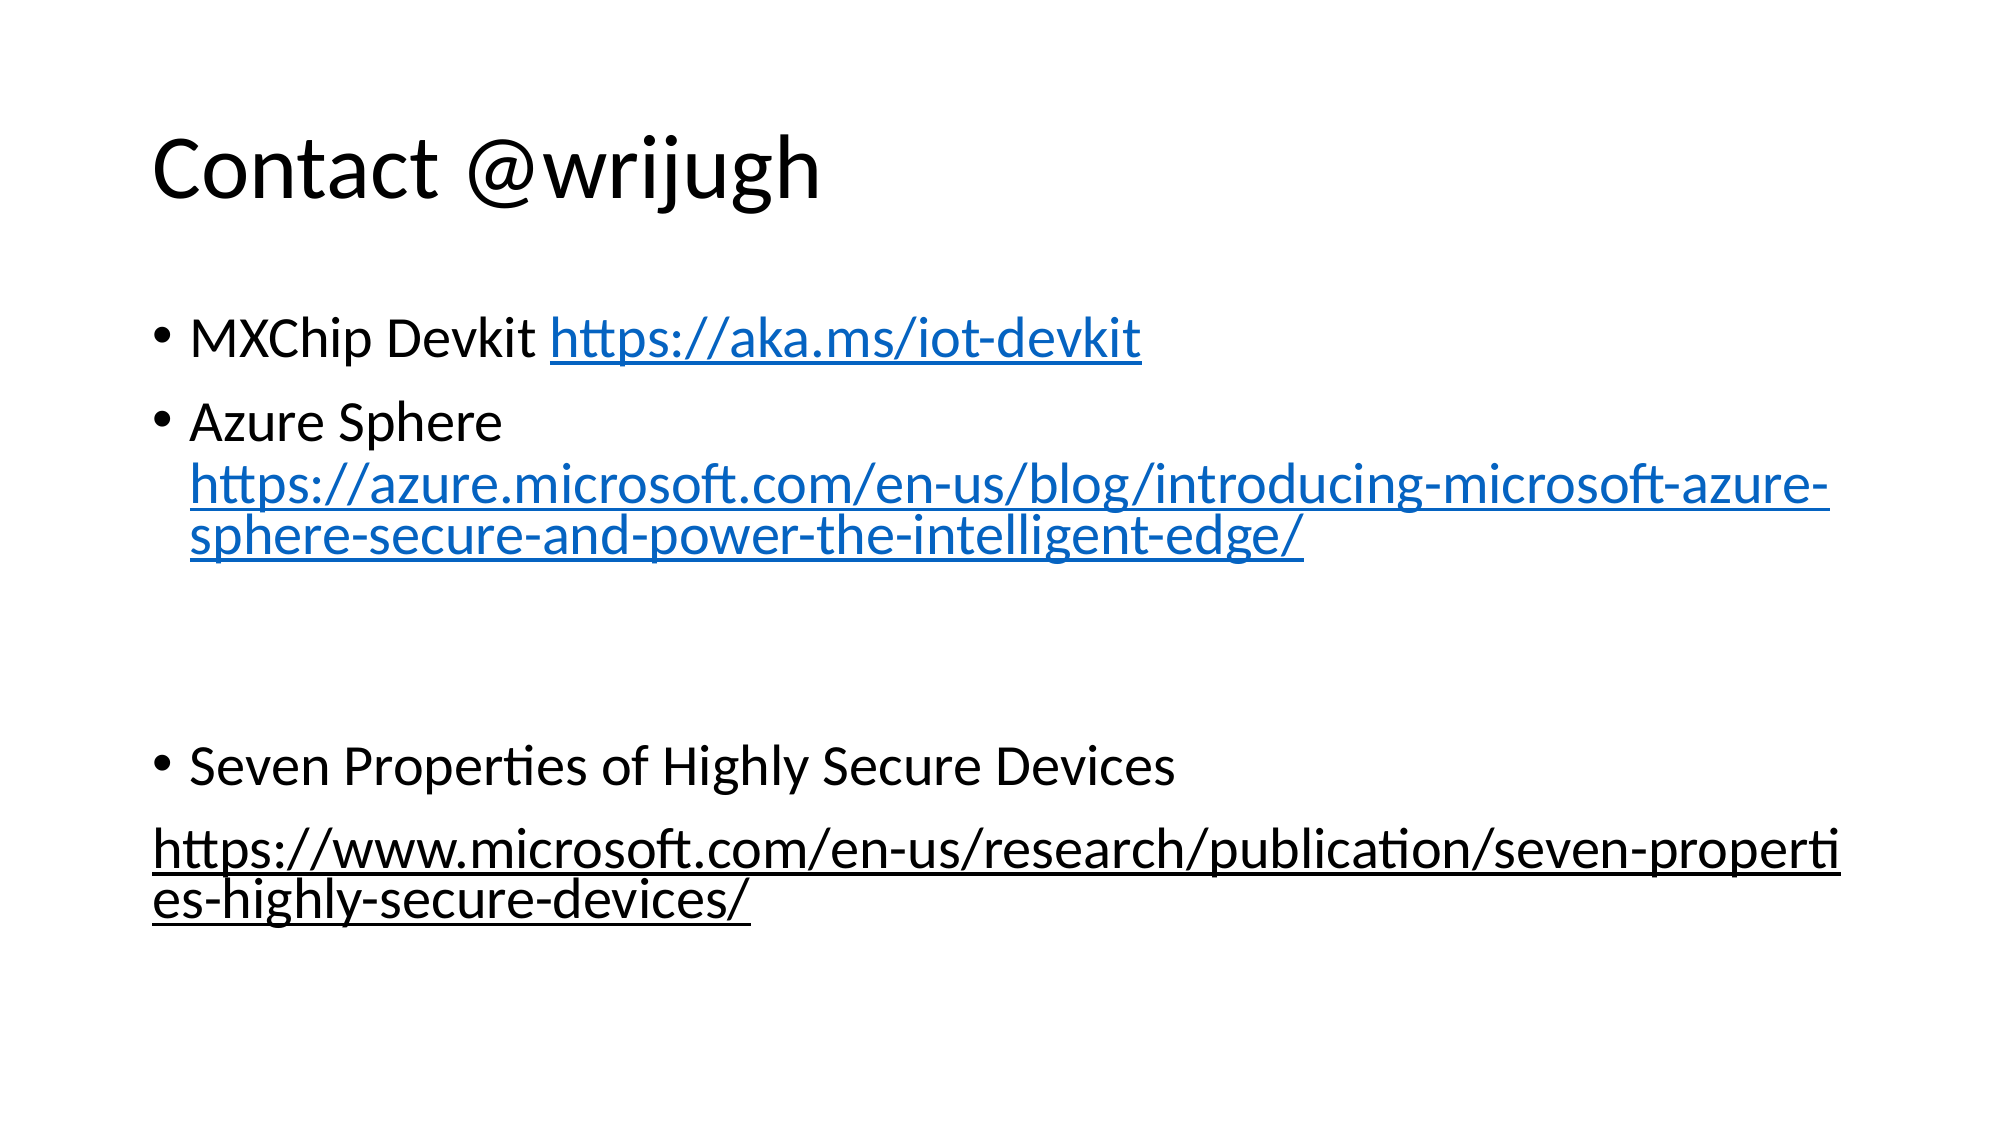

# Contact @wrijugh
MXChip Devkit https://aka.ms/iot-devkit
Azure Sphere https://azure.microsoft.com/en-us/blog/introducing-microsoft-azure-sphere-secure-and-power-the-intelligent-edge/

Seven Properties of Highly Secure Devices
https://www.microsoft.com/en-us/research/publication/seven-properties-highly-secure-devices/